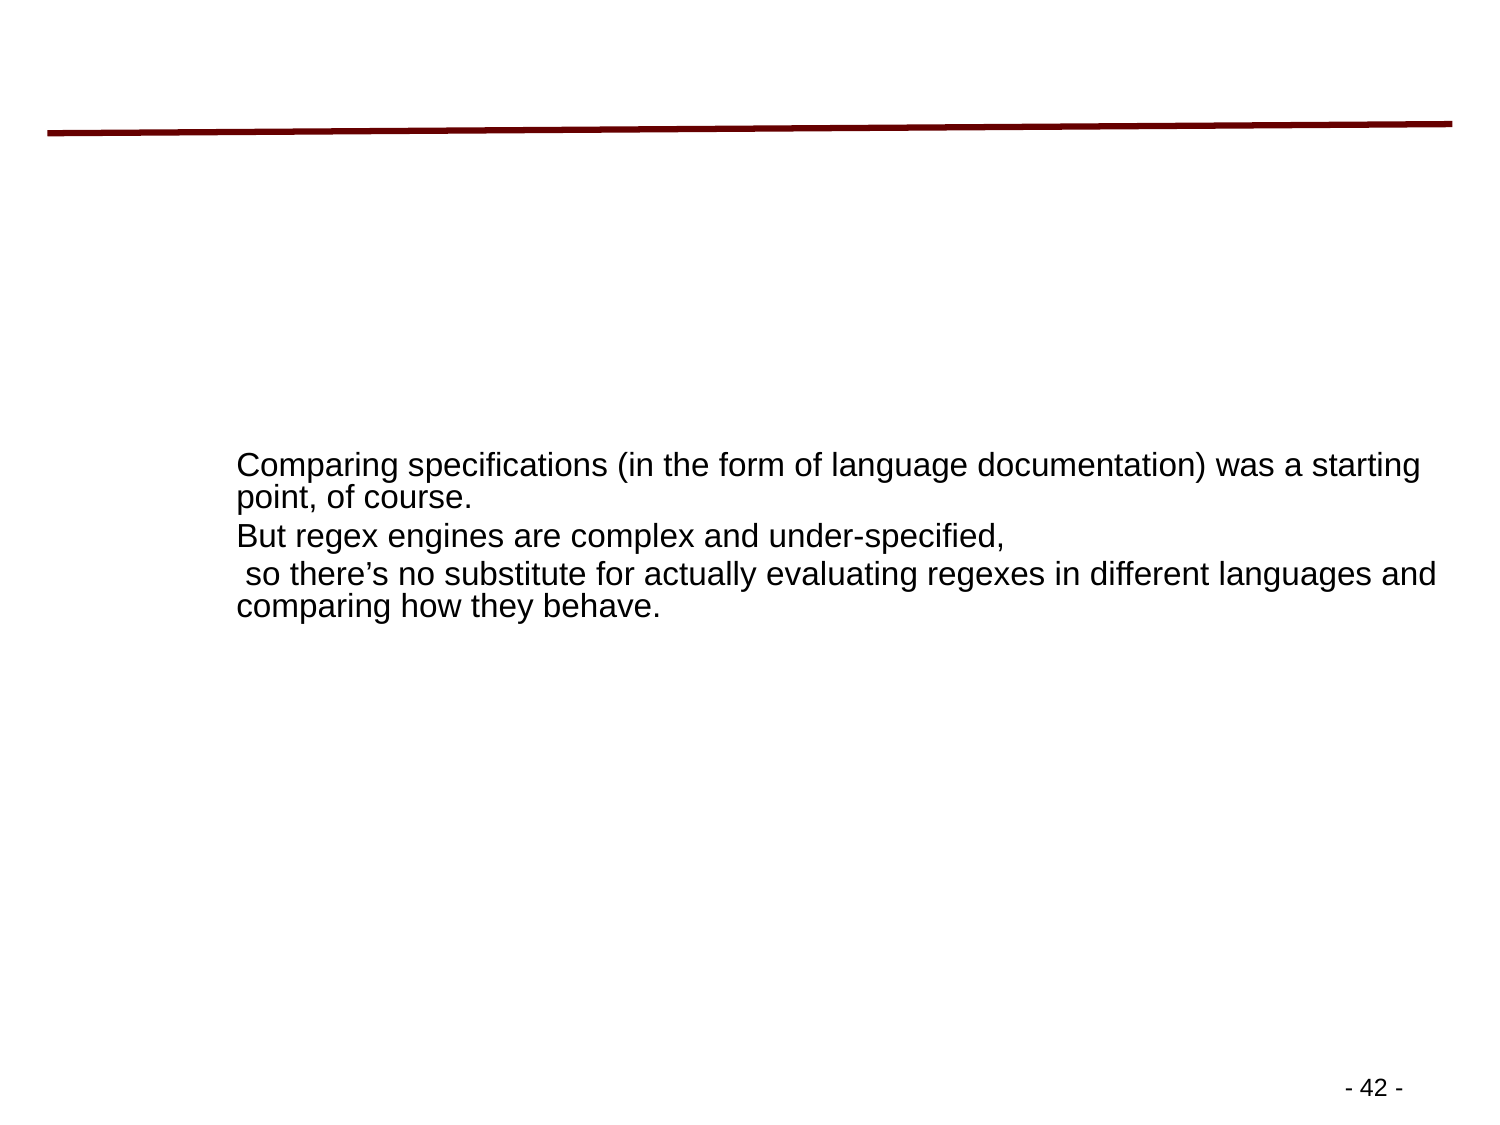

#

Comparing specifications (in the form of language documentation) was a starting point, of course.
But regex engines are complex and under-specified,
 so there’s no substitute for actually evaluating regexes in different languages and comparing how they behave.